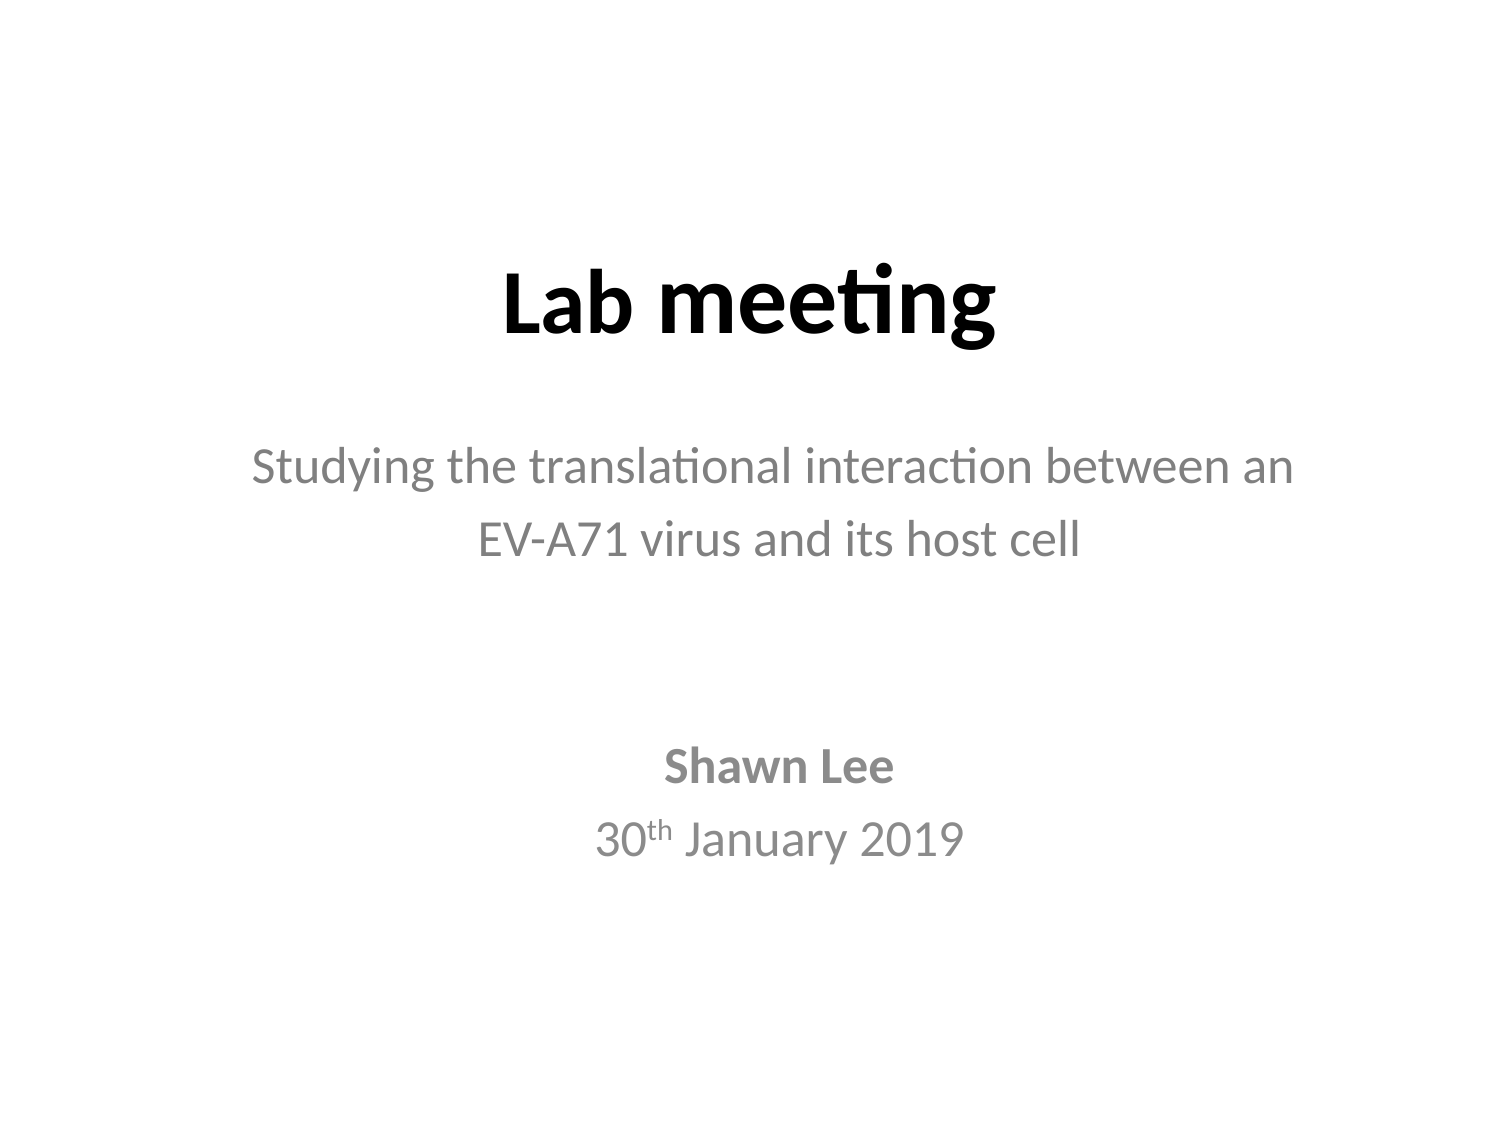

# Lab meeting
Studying the translational interaction between an
EV-A71 virus and its host cell
Shawn Lee
30th January 2019